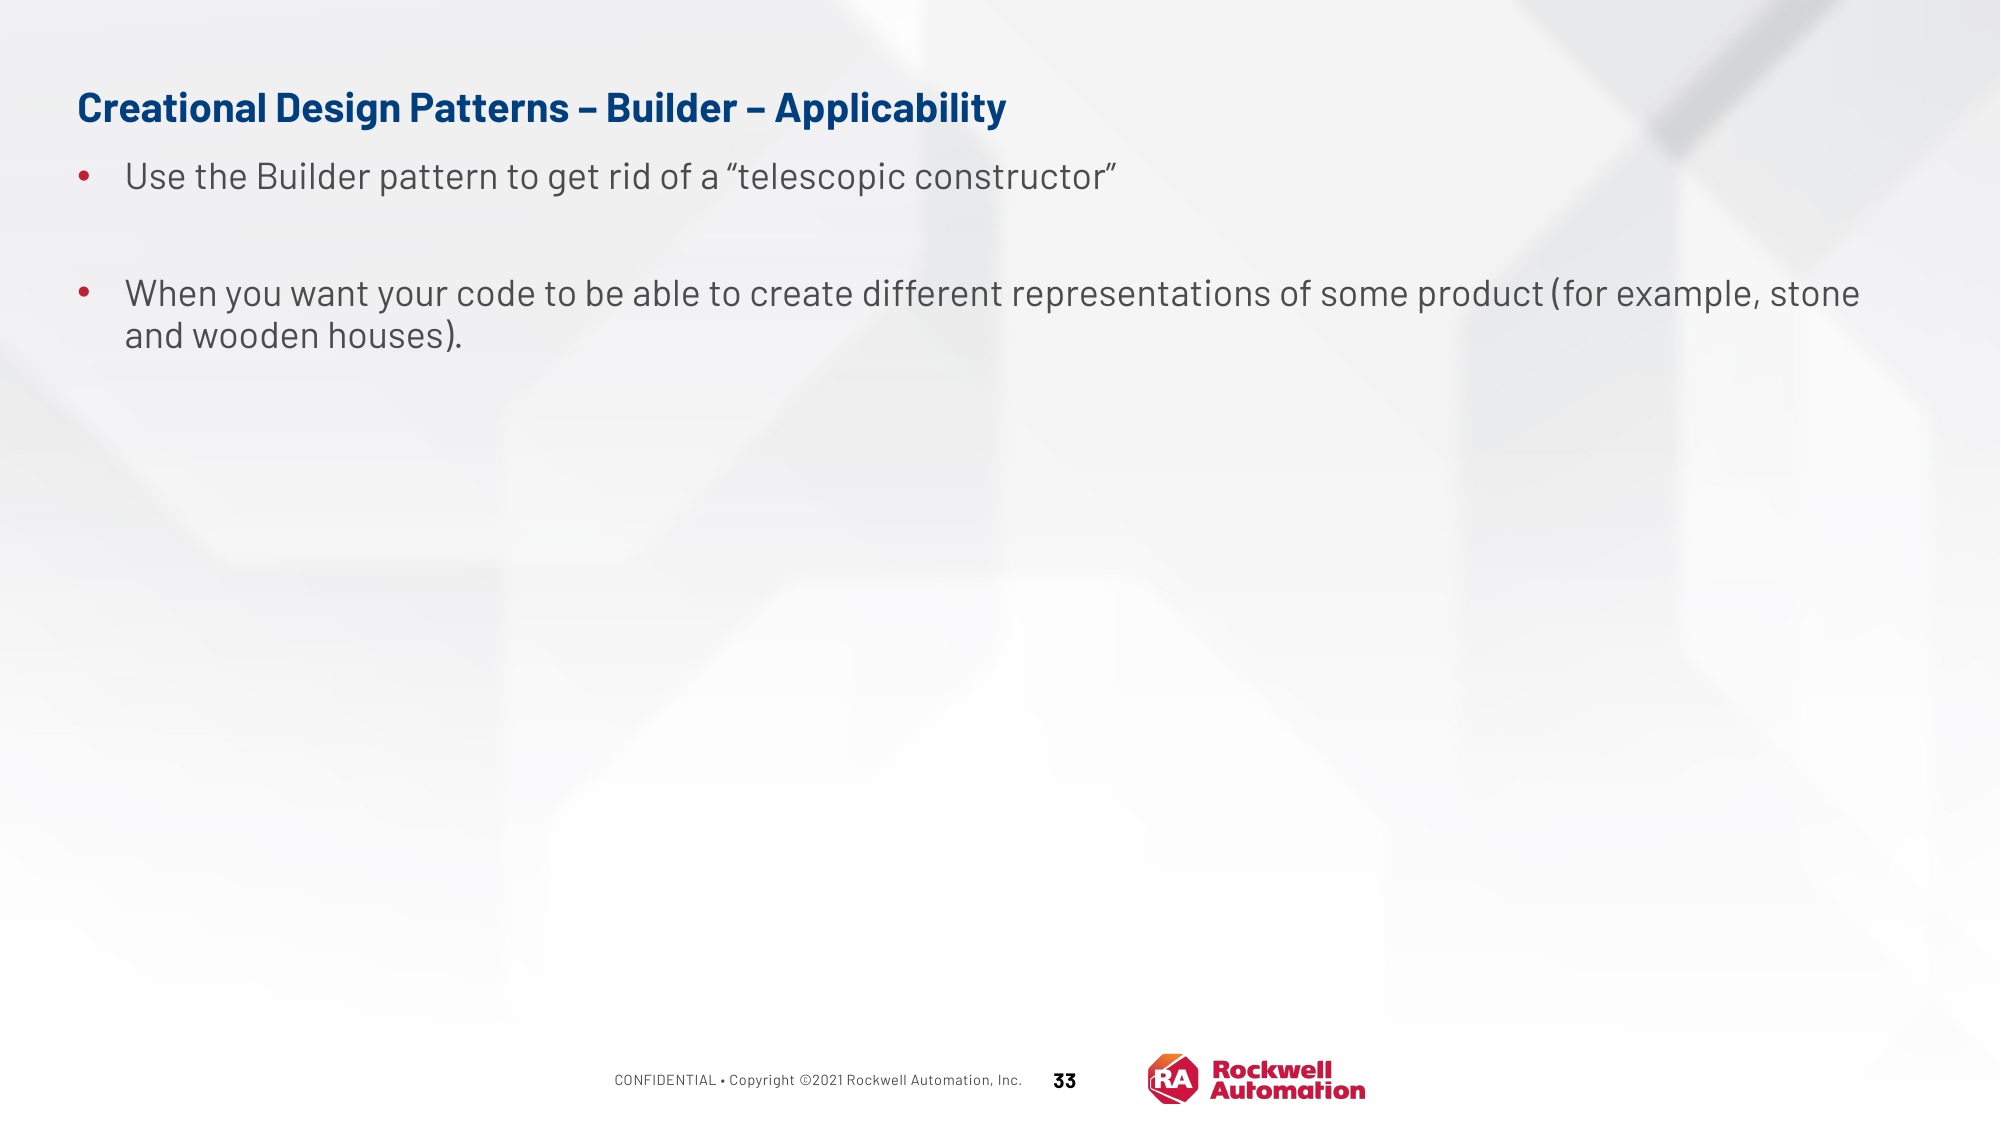

# Creational Design Patterns – Builder – Applicability
Use the Builder pattern to get rid of a “telescopic constructor”

When you want your code to be able to create different representations of some product (for example, stone and wooden houses).